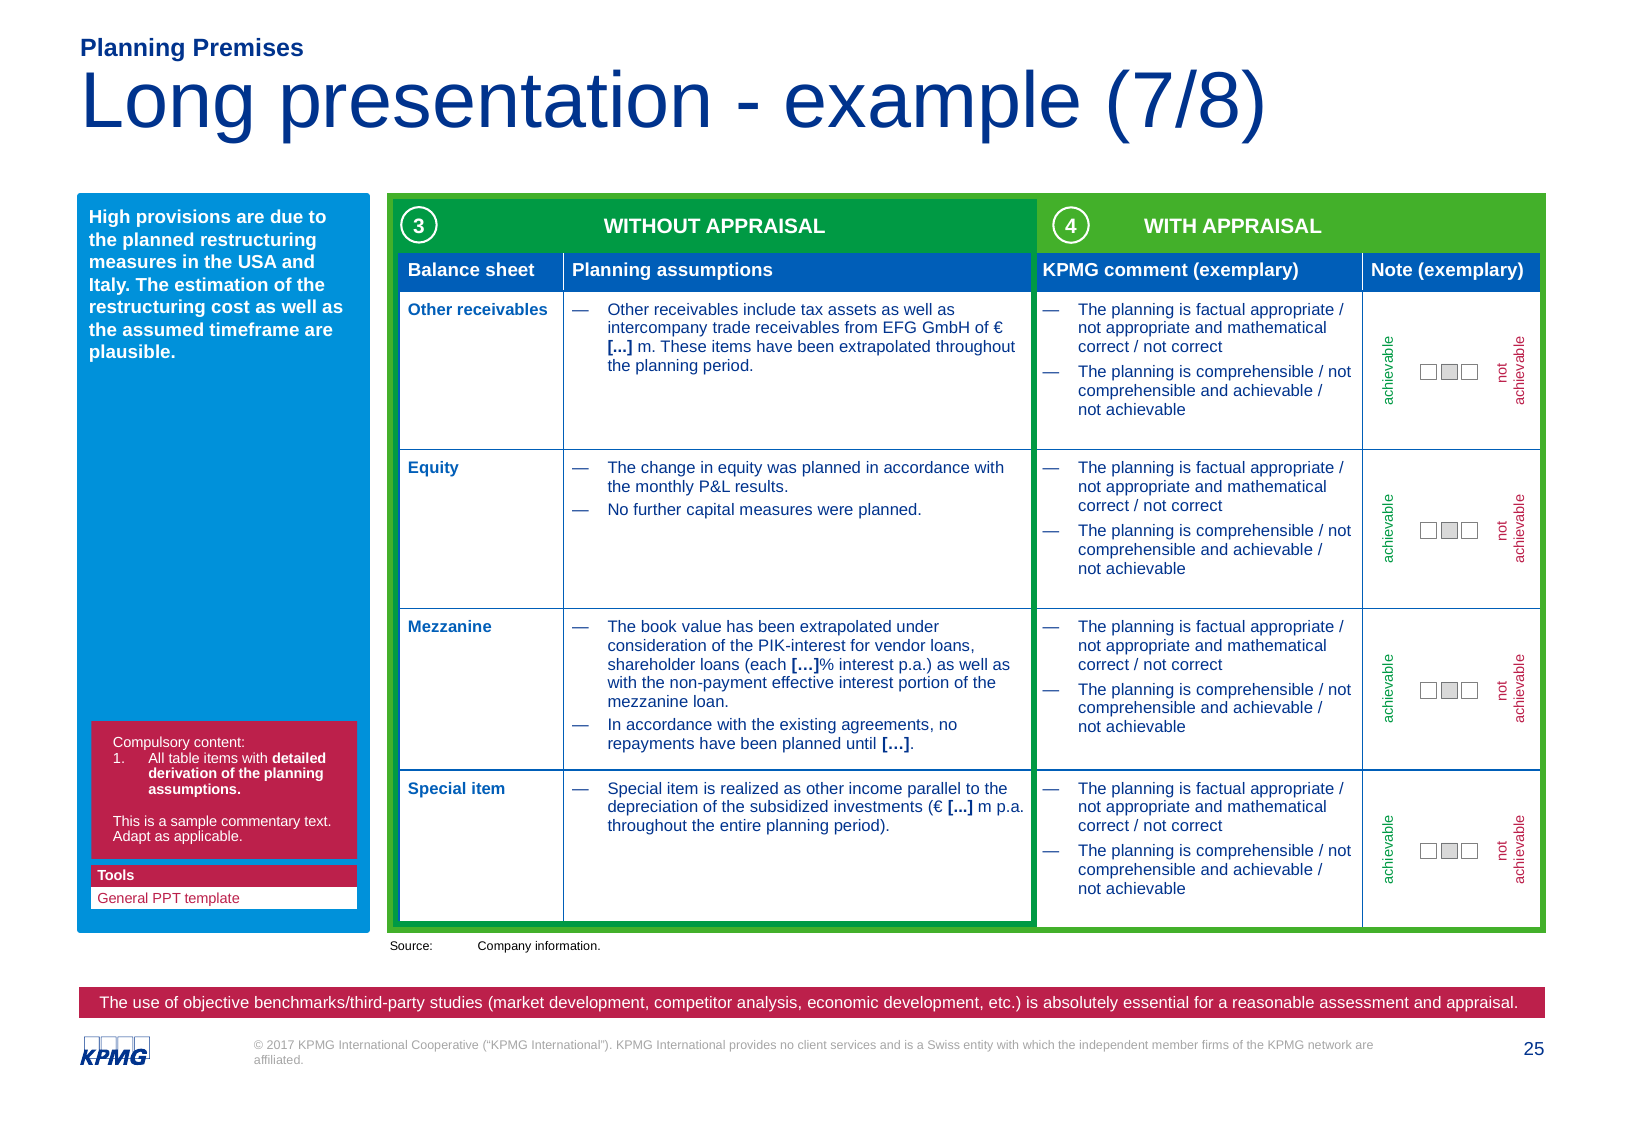

Planning Premises
# Long presentation - example (7/8)

High provisions are due to the planned restructuring measures in the USA and Italy. The estimation of the restructuring cost as well as the assumed timeframe are plausible.
WITHOUT APPRAISAL
WITH APPRAISAL
3
4

| Balance sheet | Planning assumptions | KPMG comment (exemplary) | Note (exemplary) |
| --- | --- | --- | --- |
| Other receivables | Other receivables include tax assets as well as intercompany trade receivables from EFG GmbH of € [...] m. These items have been extrapolated throughout the planning period. | The planning is factual appropriate / not appropriate and mathematical correct / not correct The planning is comprehensible / not comprehensible and achievable / not achievable |  |
| Equity | The change in equity was planned in accordance with the monthly P&L results. No further capital measures were planned. | The planning is factual appropriate / not appropriate and mathematical correct / not correct The planning is comprehensible / not comprehensible and achievable / not achievable |  |
| Mezzanine | The book value has been extrapolated under consideration of the PIK-interest for vendor loans, shareholder loans (each […]% interest p.a.) as well as with the non-payment effective interest portion of the mezzanine loan. In accordance with the existing agreements, no repayments have been planned until […]. | The planning is factual appropriate / not appropriate and mathematical correct / not correct The planning is comprehensible / not comprehensible and achievable / not achievable |  |
| Special item | Special item is realized as other income parallel to the depreciation of the subsidized investments (€ [...] m p.a. throughout the entire planning period). | The planning is factual appropriate / not appropriate and mathematical correct / not correct The planning is comprehensible / not comprehensible and achievable / not achievable |  |
not
achievable
achievable

not
achievable
achievable

not
achievable
achievable

Compulsory content:
All table items with detailed derivation of the planning assumptions.

This is a sample commentary text.
Adapt as applicable.
not
achievable
achievable

| Tools |
| --- |
| General PPT template |
Source:	Company information.
The use of objective benchmarks/third-party studies (market development, competitor analysis, economic development, etc.) is absolutely essential for a reasonable assessment and appraisal.